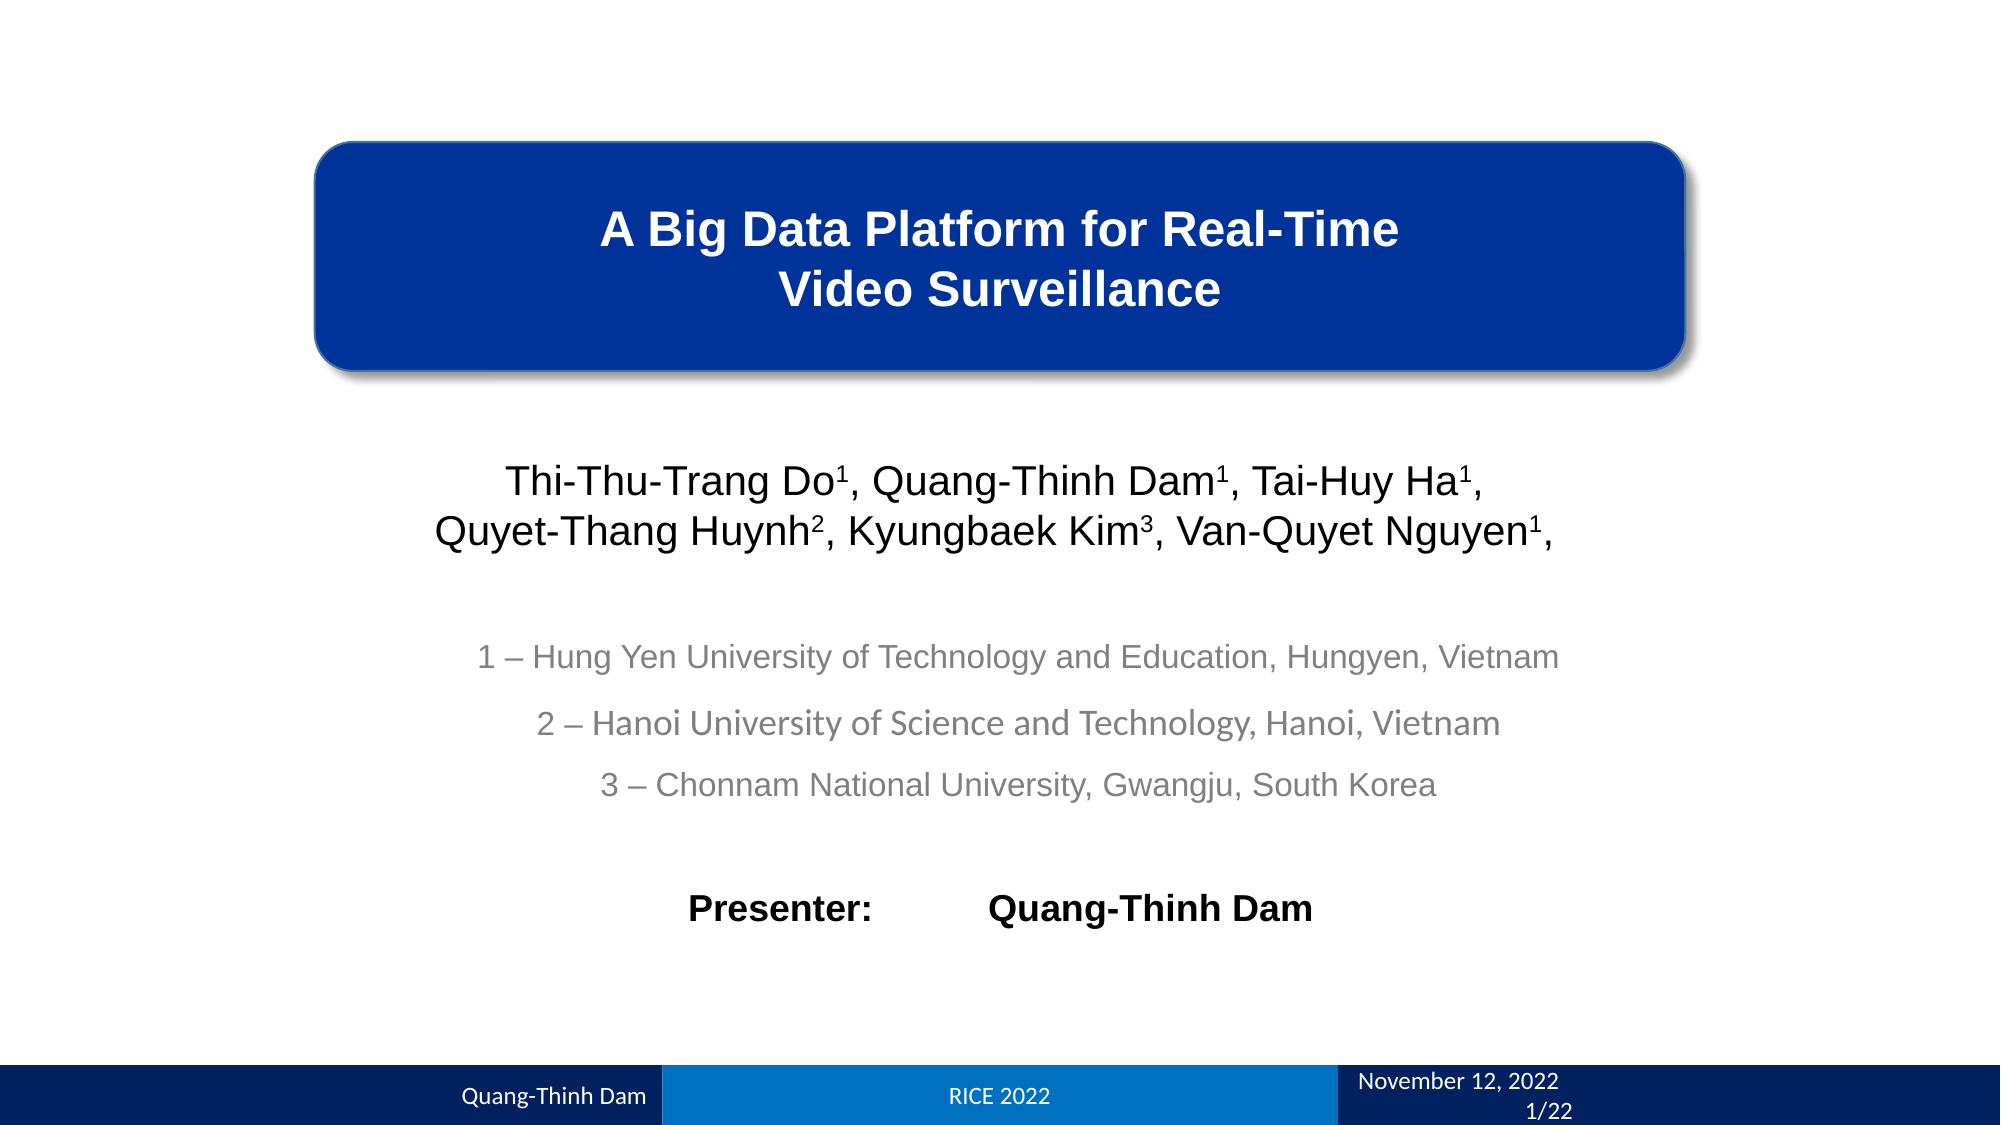

A Big Data Platform for Real-Time
Video Surveillance
Thi-Thu-Trang Do1, Quang-Thinh Dam1, Tai-Huy Ha1,
Quyet-Thang Huynh2, Kyungbaek Kim3, Van-Quyet Nguyen1,
1 – Hung Yen University of Technology and Education, Hungyen, Vietnam
2 – Hanoi University of Science and Technology, Hanoi, Vietnam
3 – Chonnam National University, Gwangju, South Korea
Presenter: 	Quang-Thinh Dam
RICE 2022
 November 12, 2022 			                                    1/22
Quang-Thinh Dam